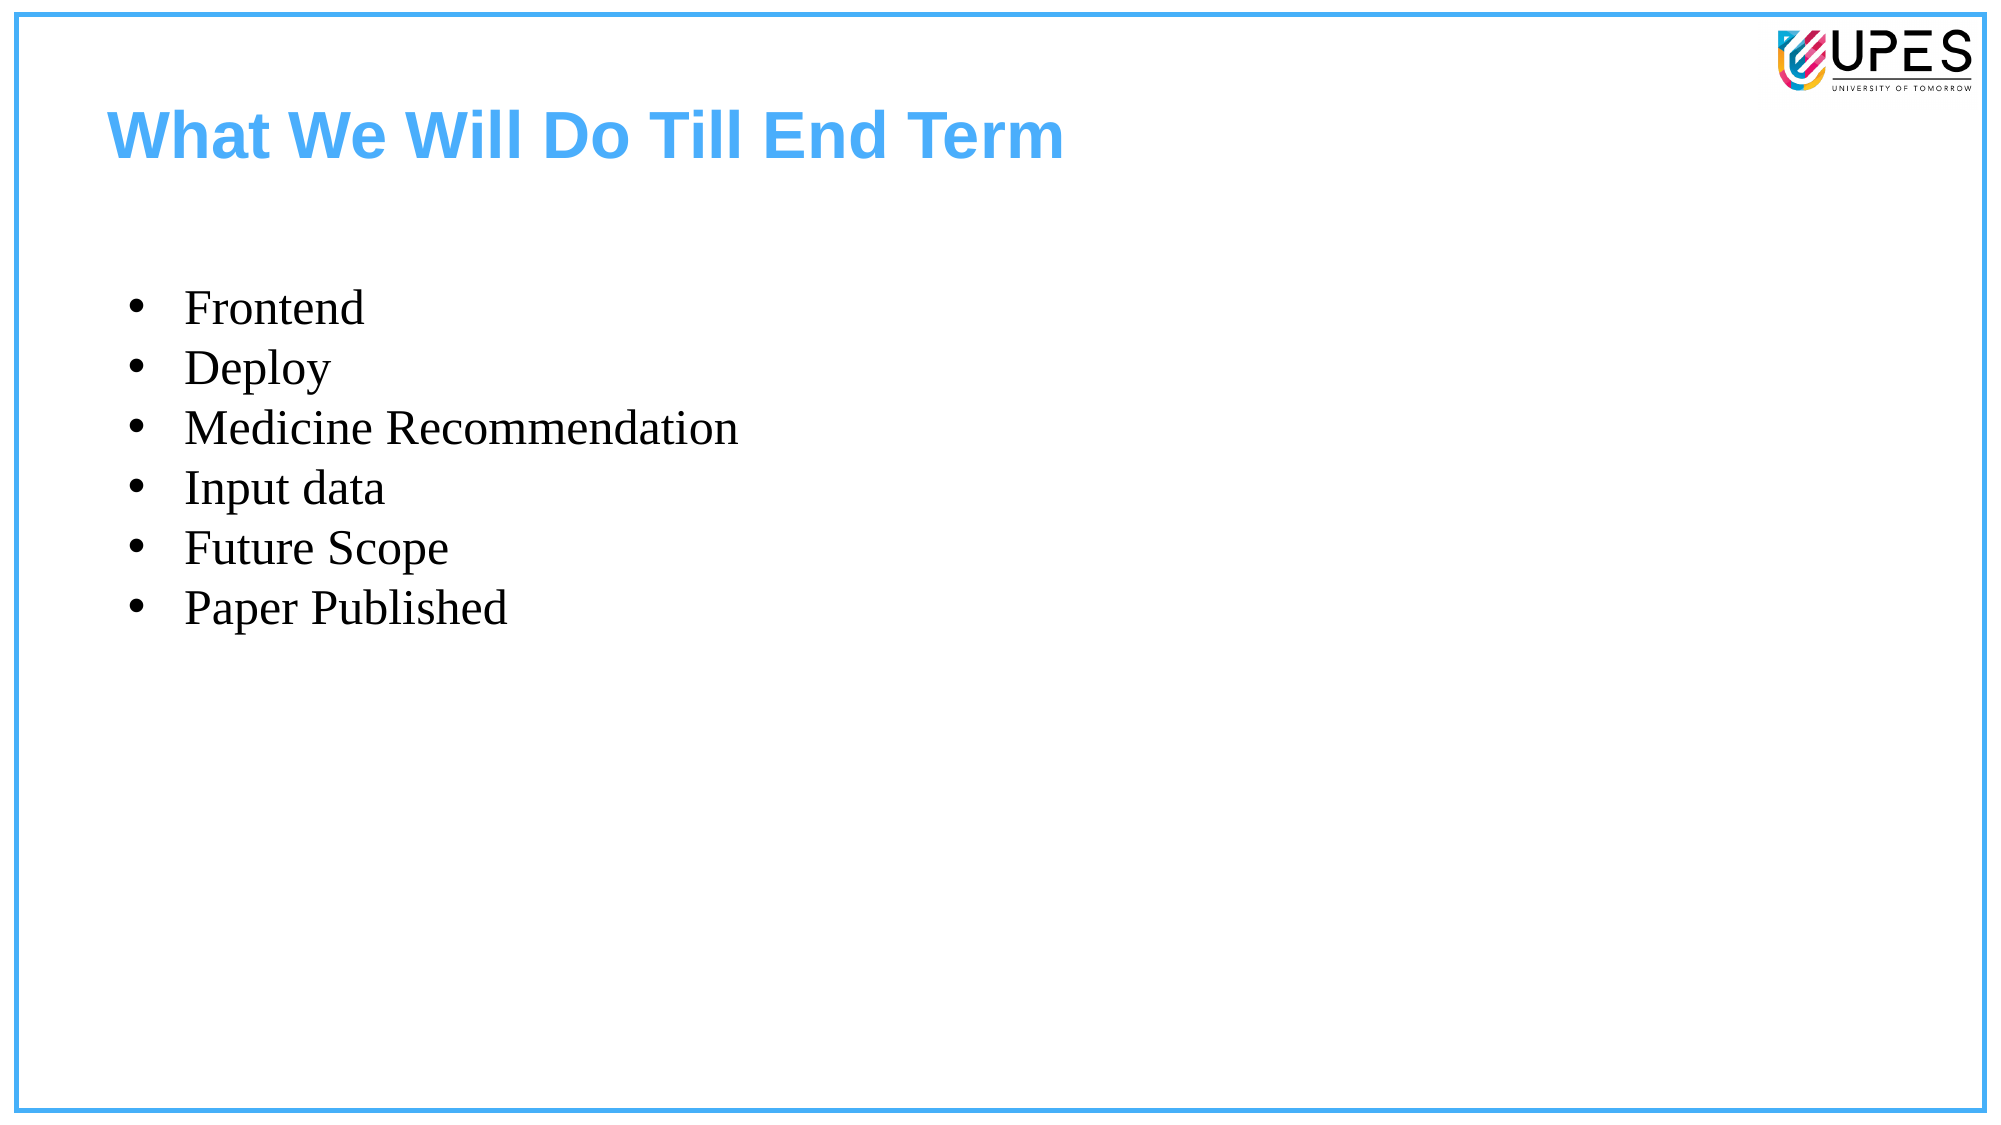

# What We Will Do Till End Term
Frontend
Deploy
Medicine Recommendation
Input data
Future Scope
Paper Published